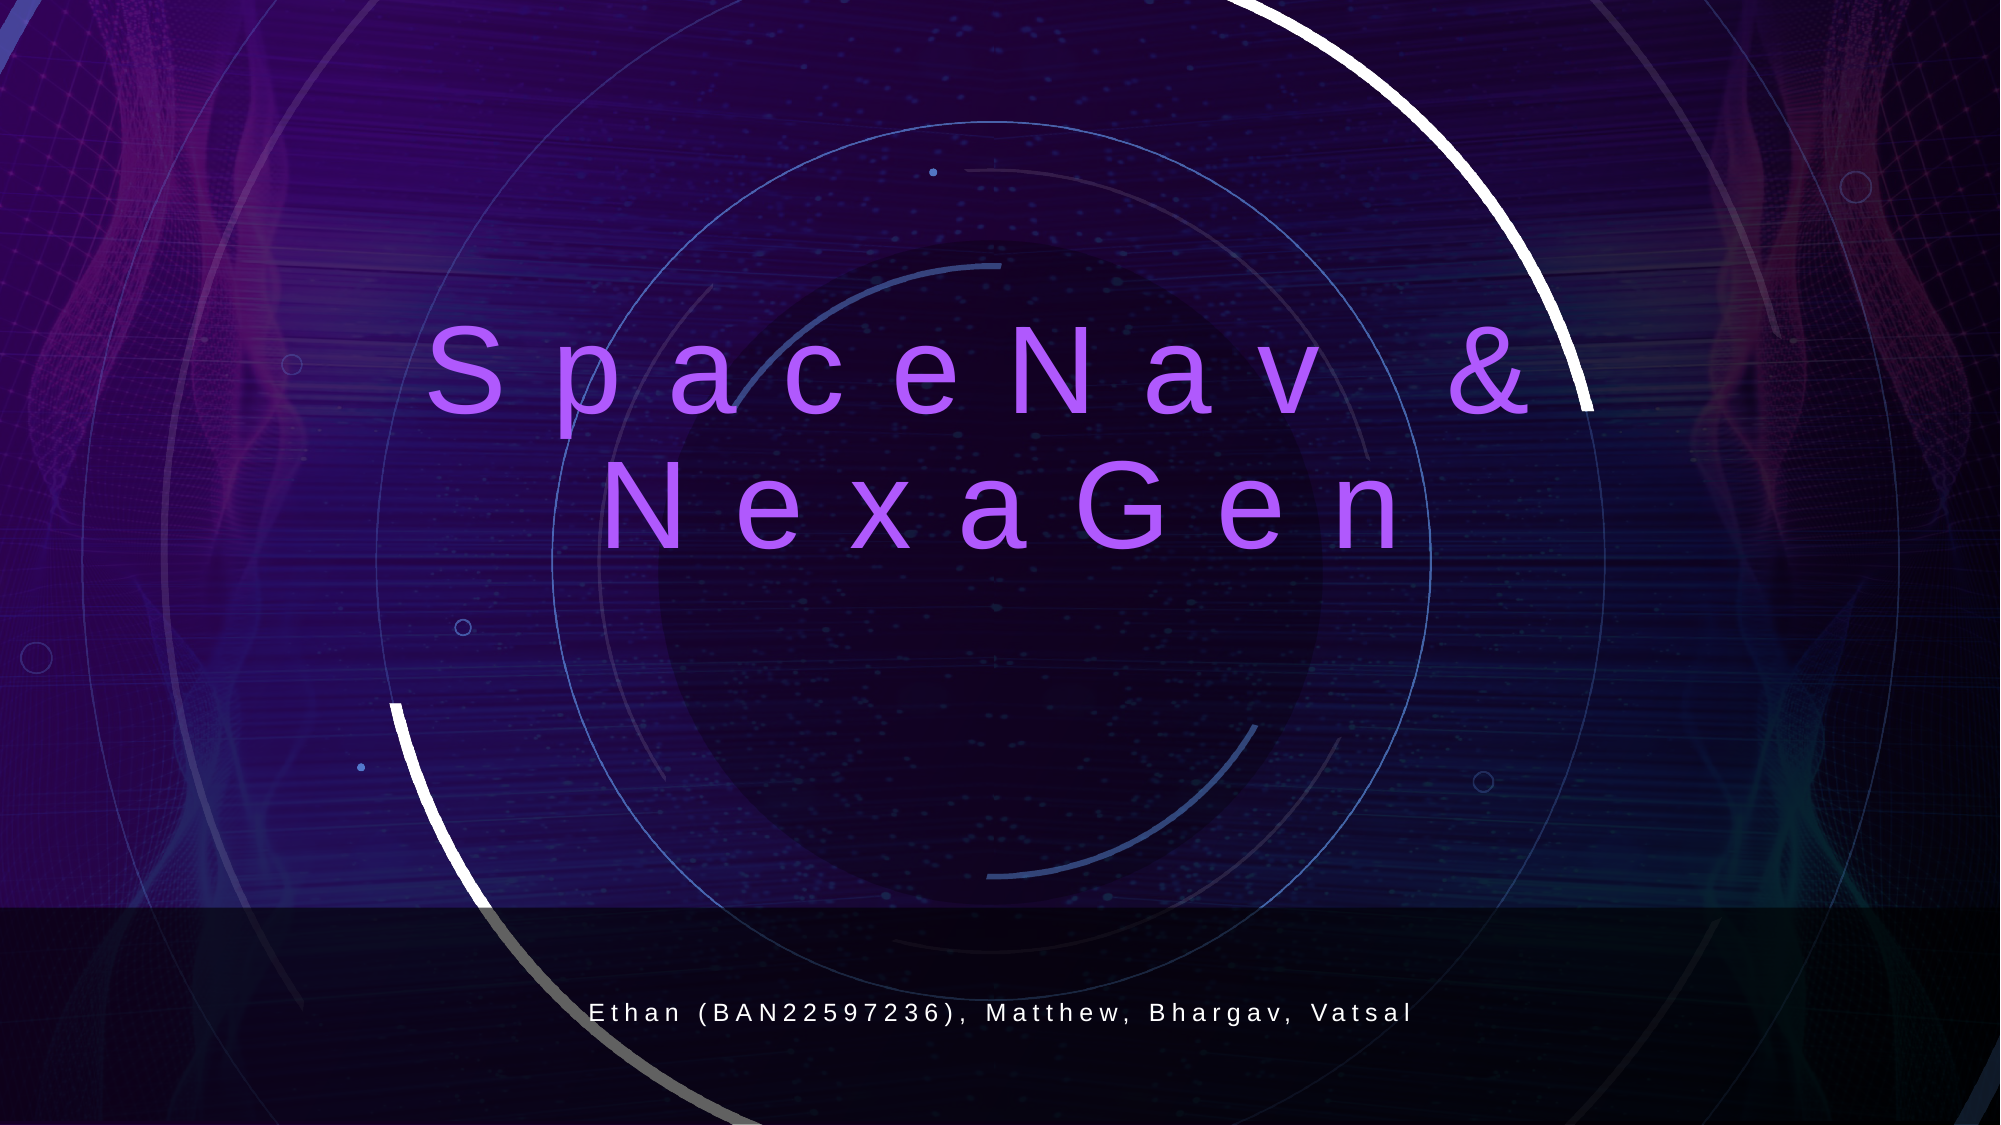

# SpaceNav & NexaGen
Ethan (BAN22597236), Matthew, Bhargav, Vatsal